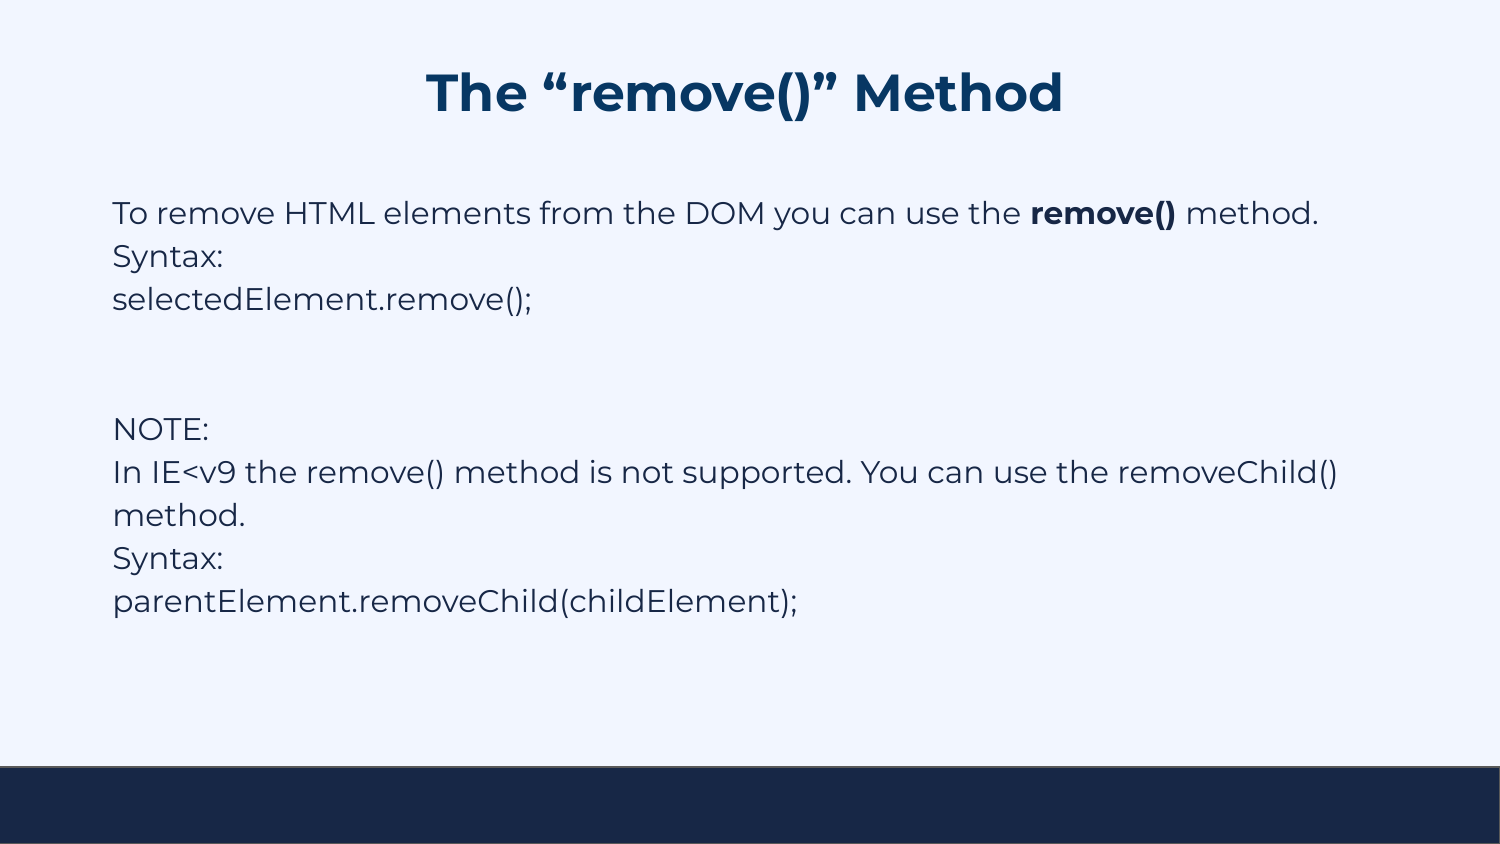

# The “remove()” Method
To remove HTML elements from the DOM you can use the remove() method.
Syntax:
selectedElement.remove();

NOTE:
In IE<v9 the remove() method is not supported. You can use the removeChild() method.
Syntax:
parentElement.removeChild(childElement);